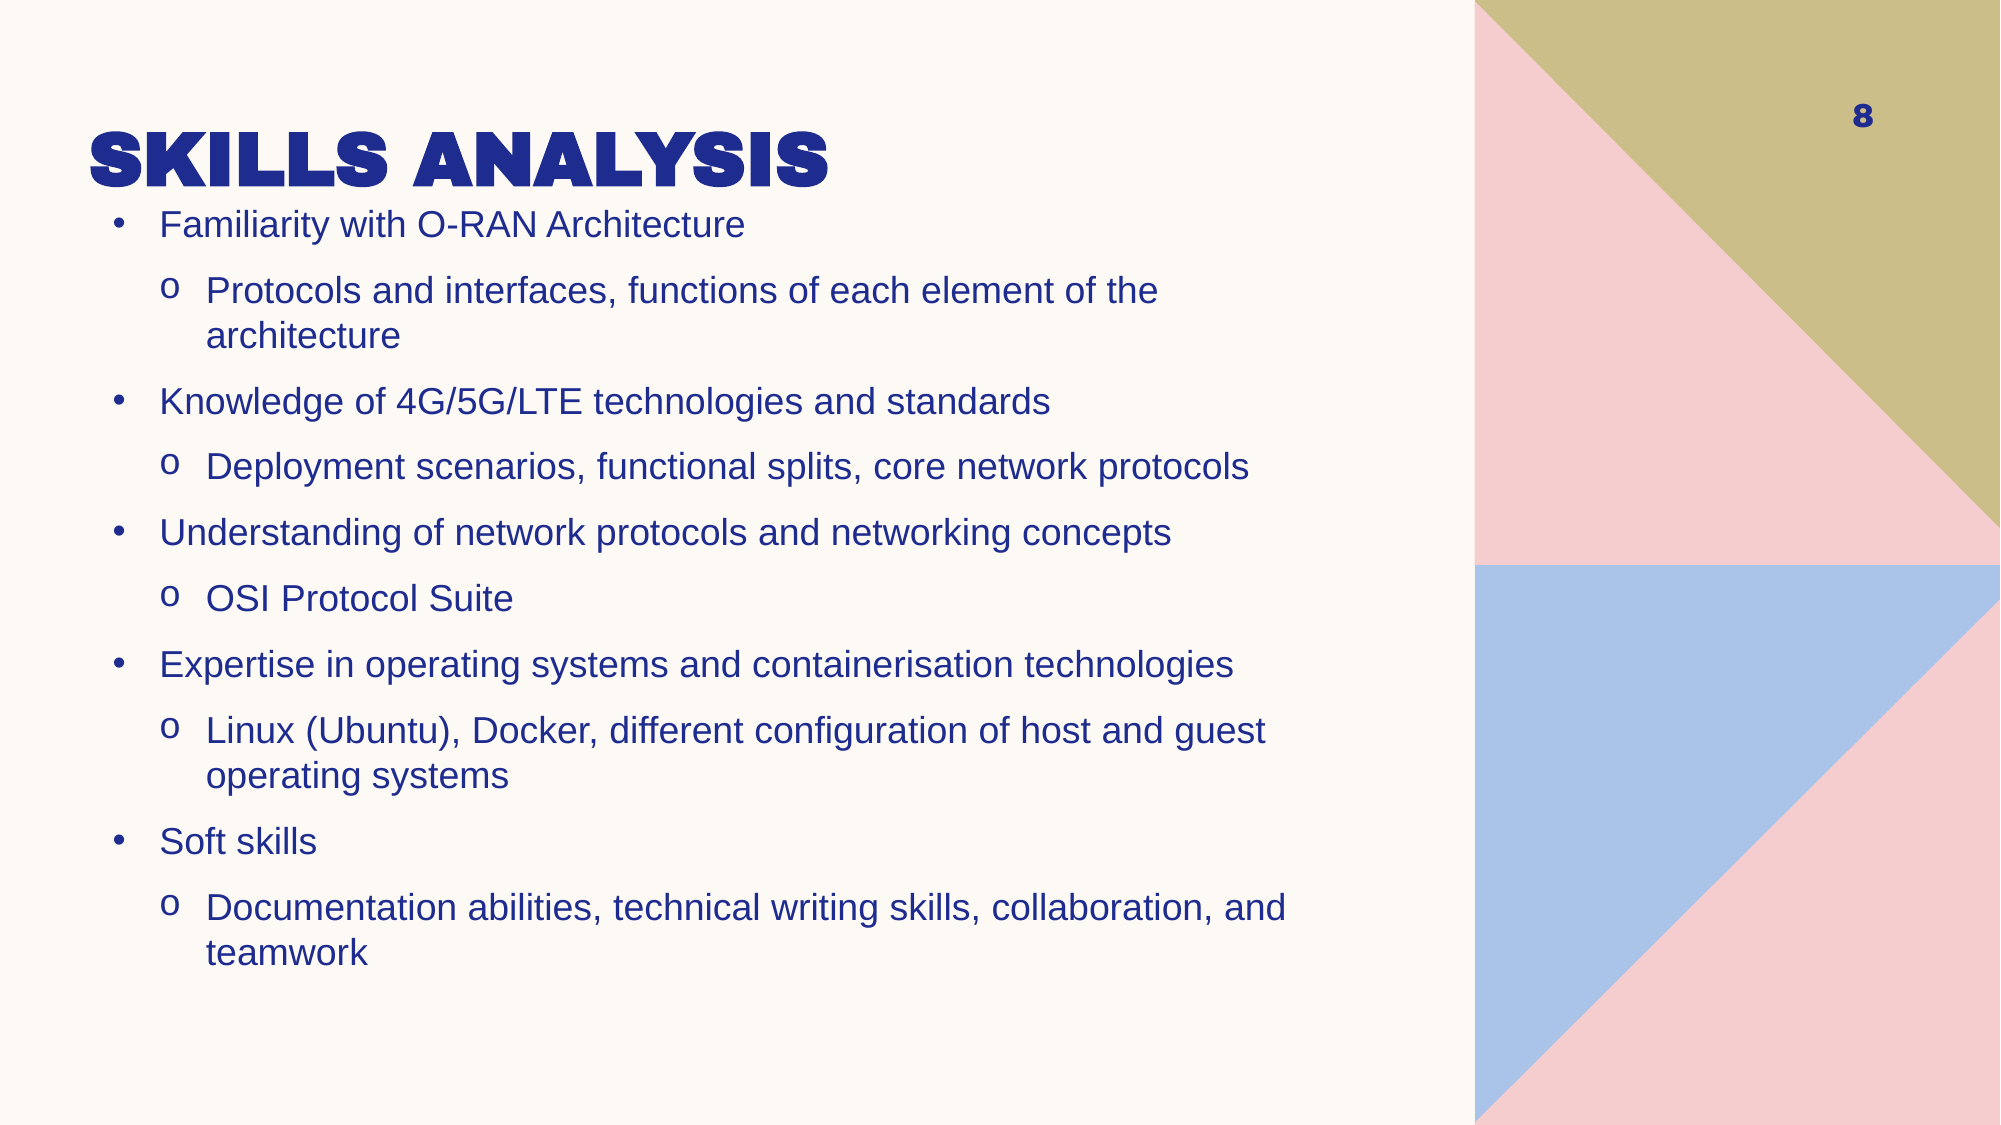

# Skills analysis
8
Familiarity with O-RAN Architecture
Protocols and interfaces, functions of each element of the architecture
Knowledge of 4G/5G/LTE technologies and standards
Deployment scenarios, functional splits, core network protocols
Understanding of network protocols and networking concepts
OSI Protocol Suite
Expertise in operating systems and containerisation technologies
Linux (Ubuntu), Docker, different configuration of host and guest operating systems
Soft skills
Documentation abilities, technical writing skills, collaboration, and teamwork